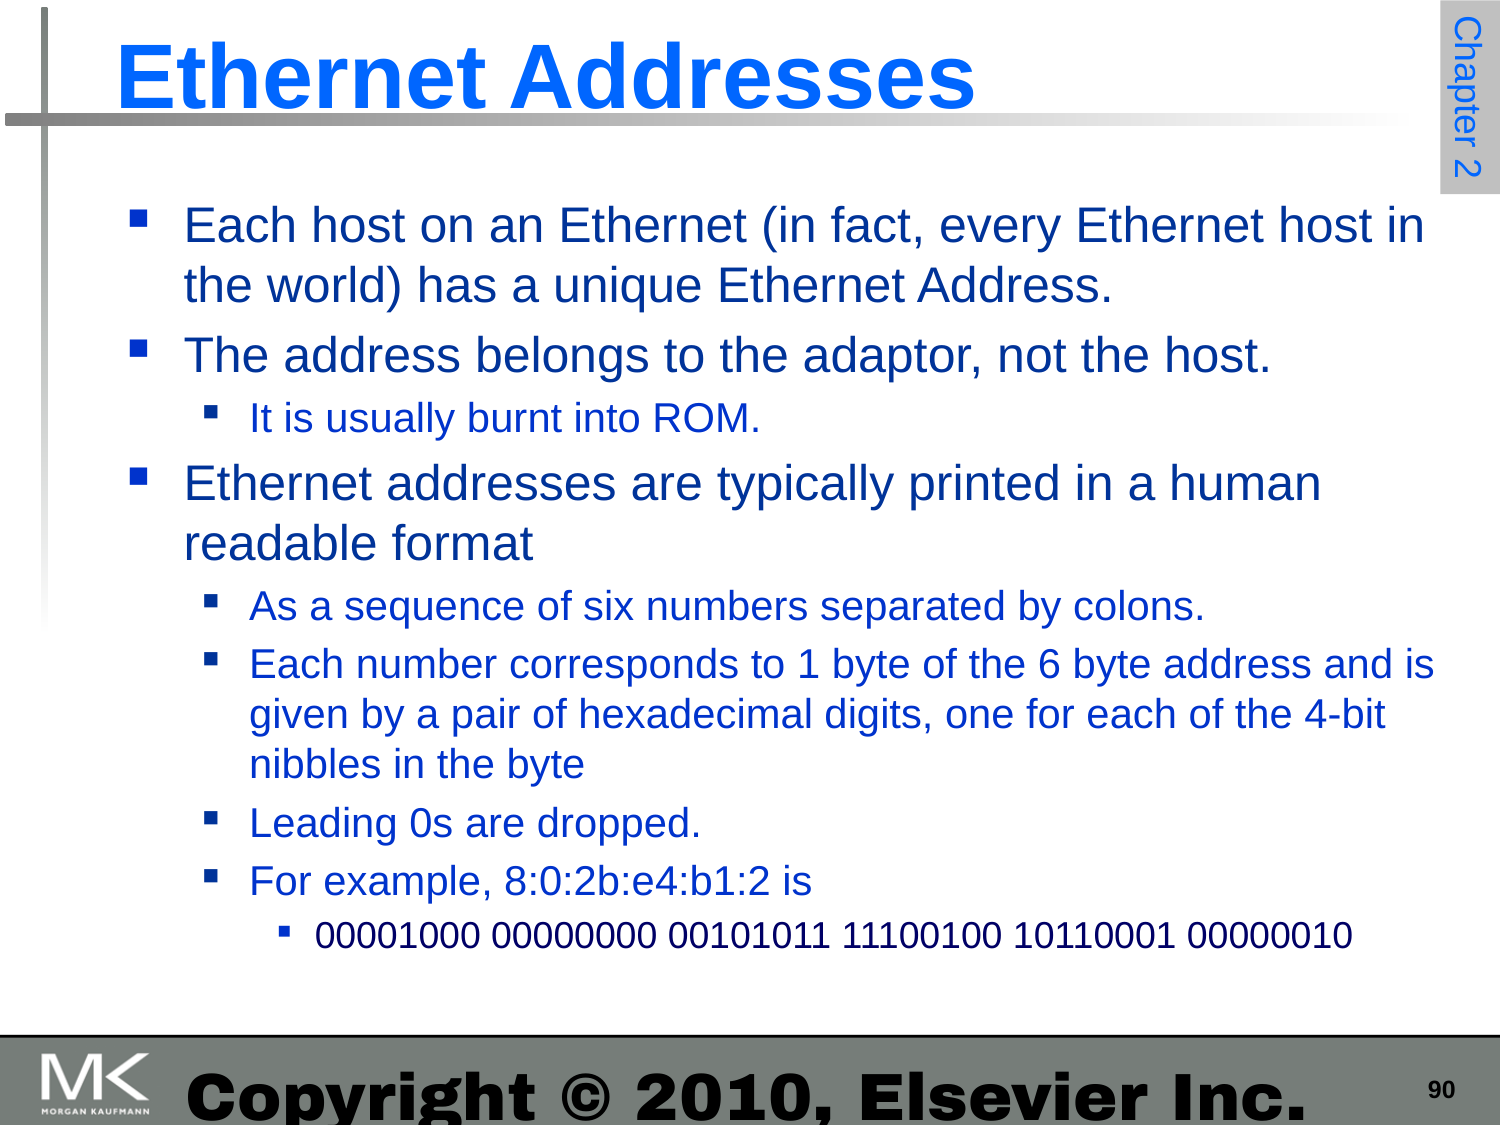

# Ethernet Addresses
Each host on an Ethernet (in fact, every Ethernet host in the world) has a unique Ethernet Address.
The address belongs to the adaptor, not the host.
It is usually burnt into ROM.
Ethernet addresses are typically printed in a human readable format
As a sequence of six numbers separated by colons.
Each number corresponds to 1 byte of the 6 byte address and is given by a pair of hexadecimal digits, one for each of the 4-bit nibbles in the byte
Leading 0s are dropped.
For example, 8:0:2b:e4:b1:2 is
00001000 00000000 00101011 11100100 10110001 00000010

Copyright © 2010, Elsevier Inc. All rights Reserved